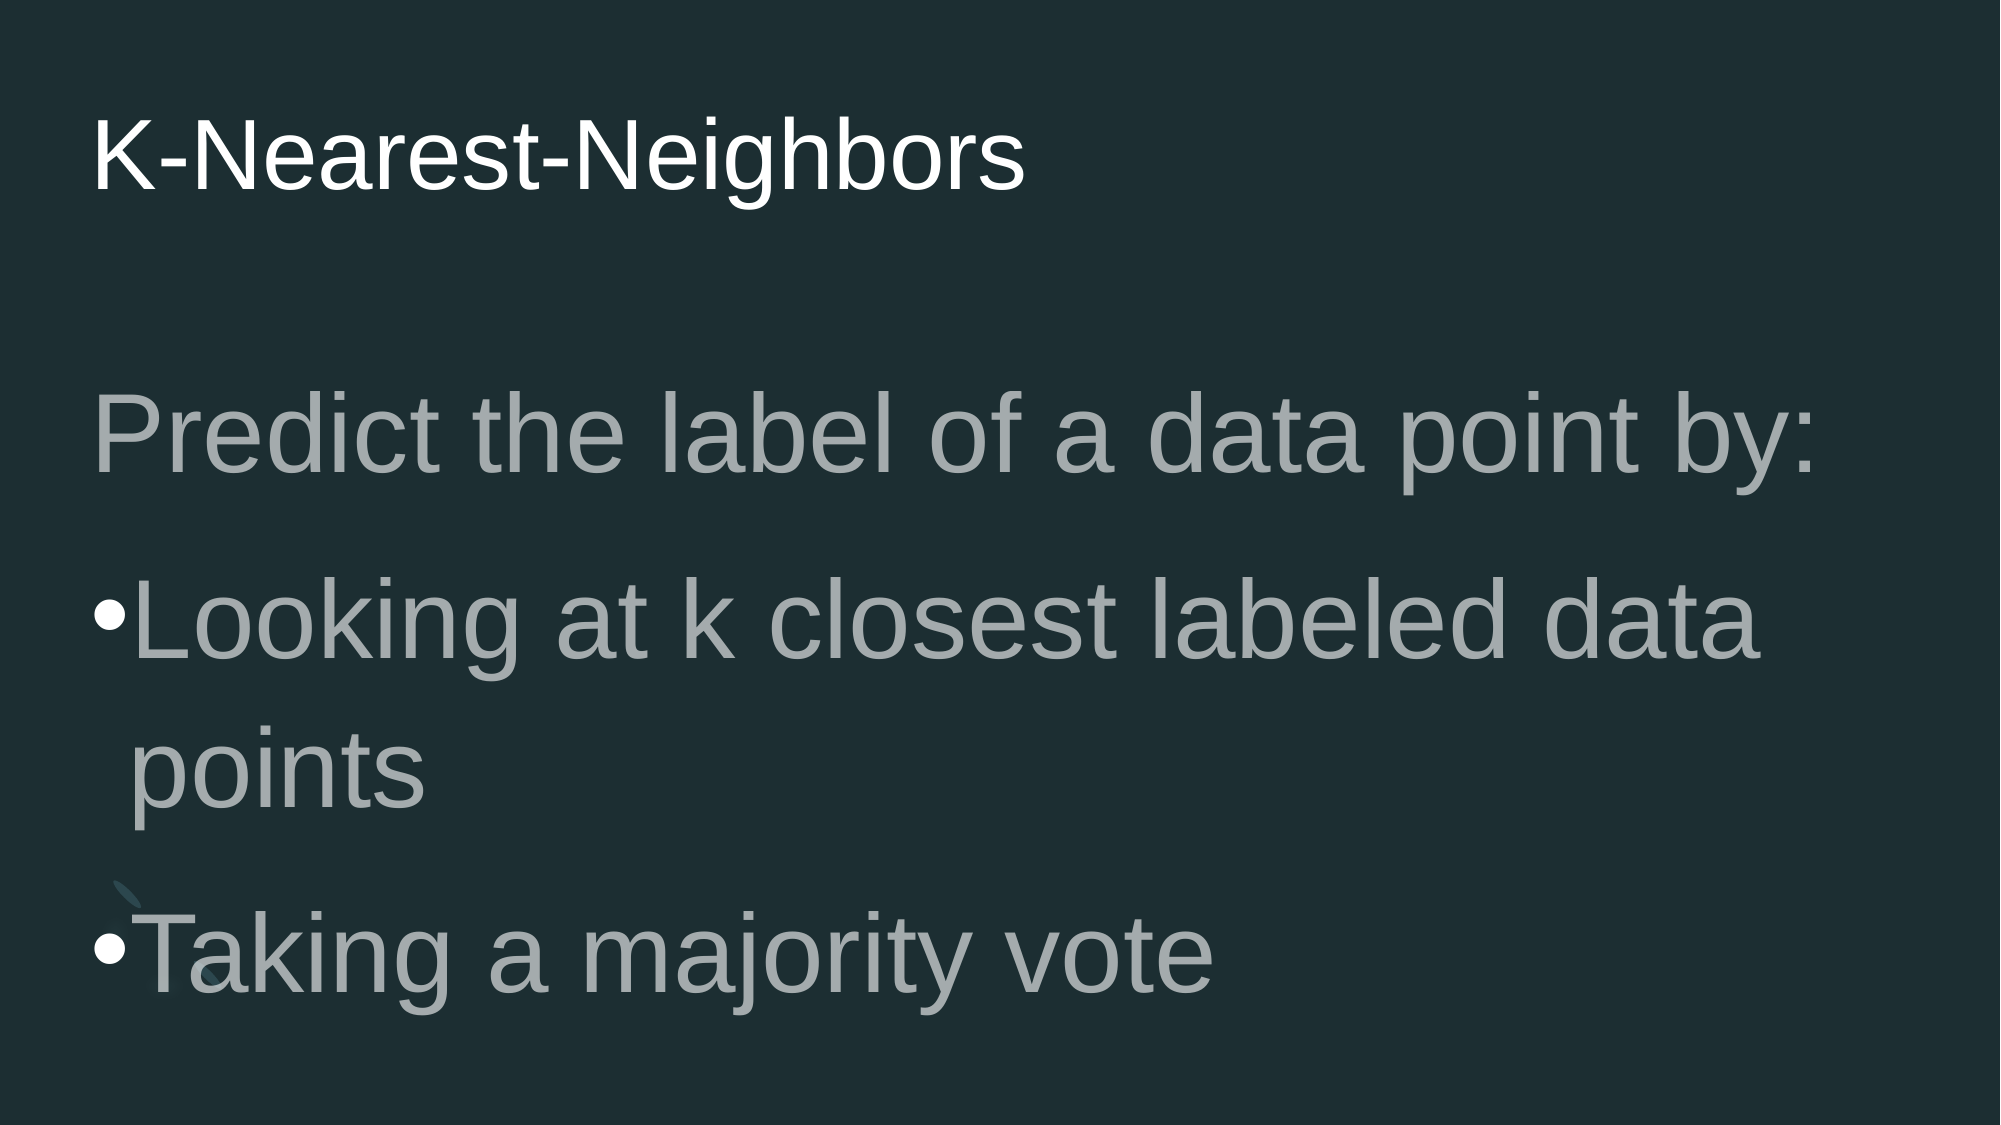

# K-Nearest-Neighbors
Predict the label of a data point by:
Looking at k closest labeled data points
Taking a majority vote